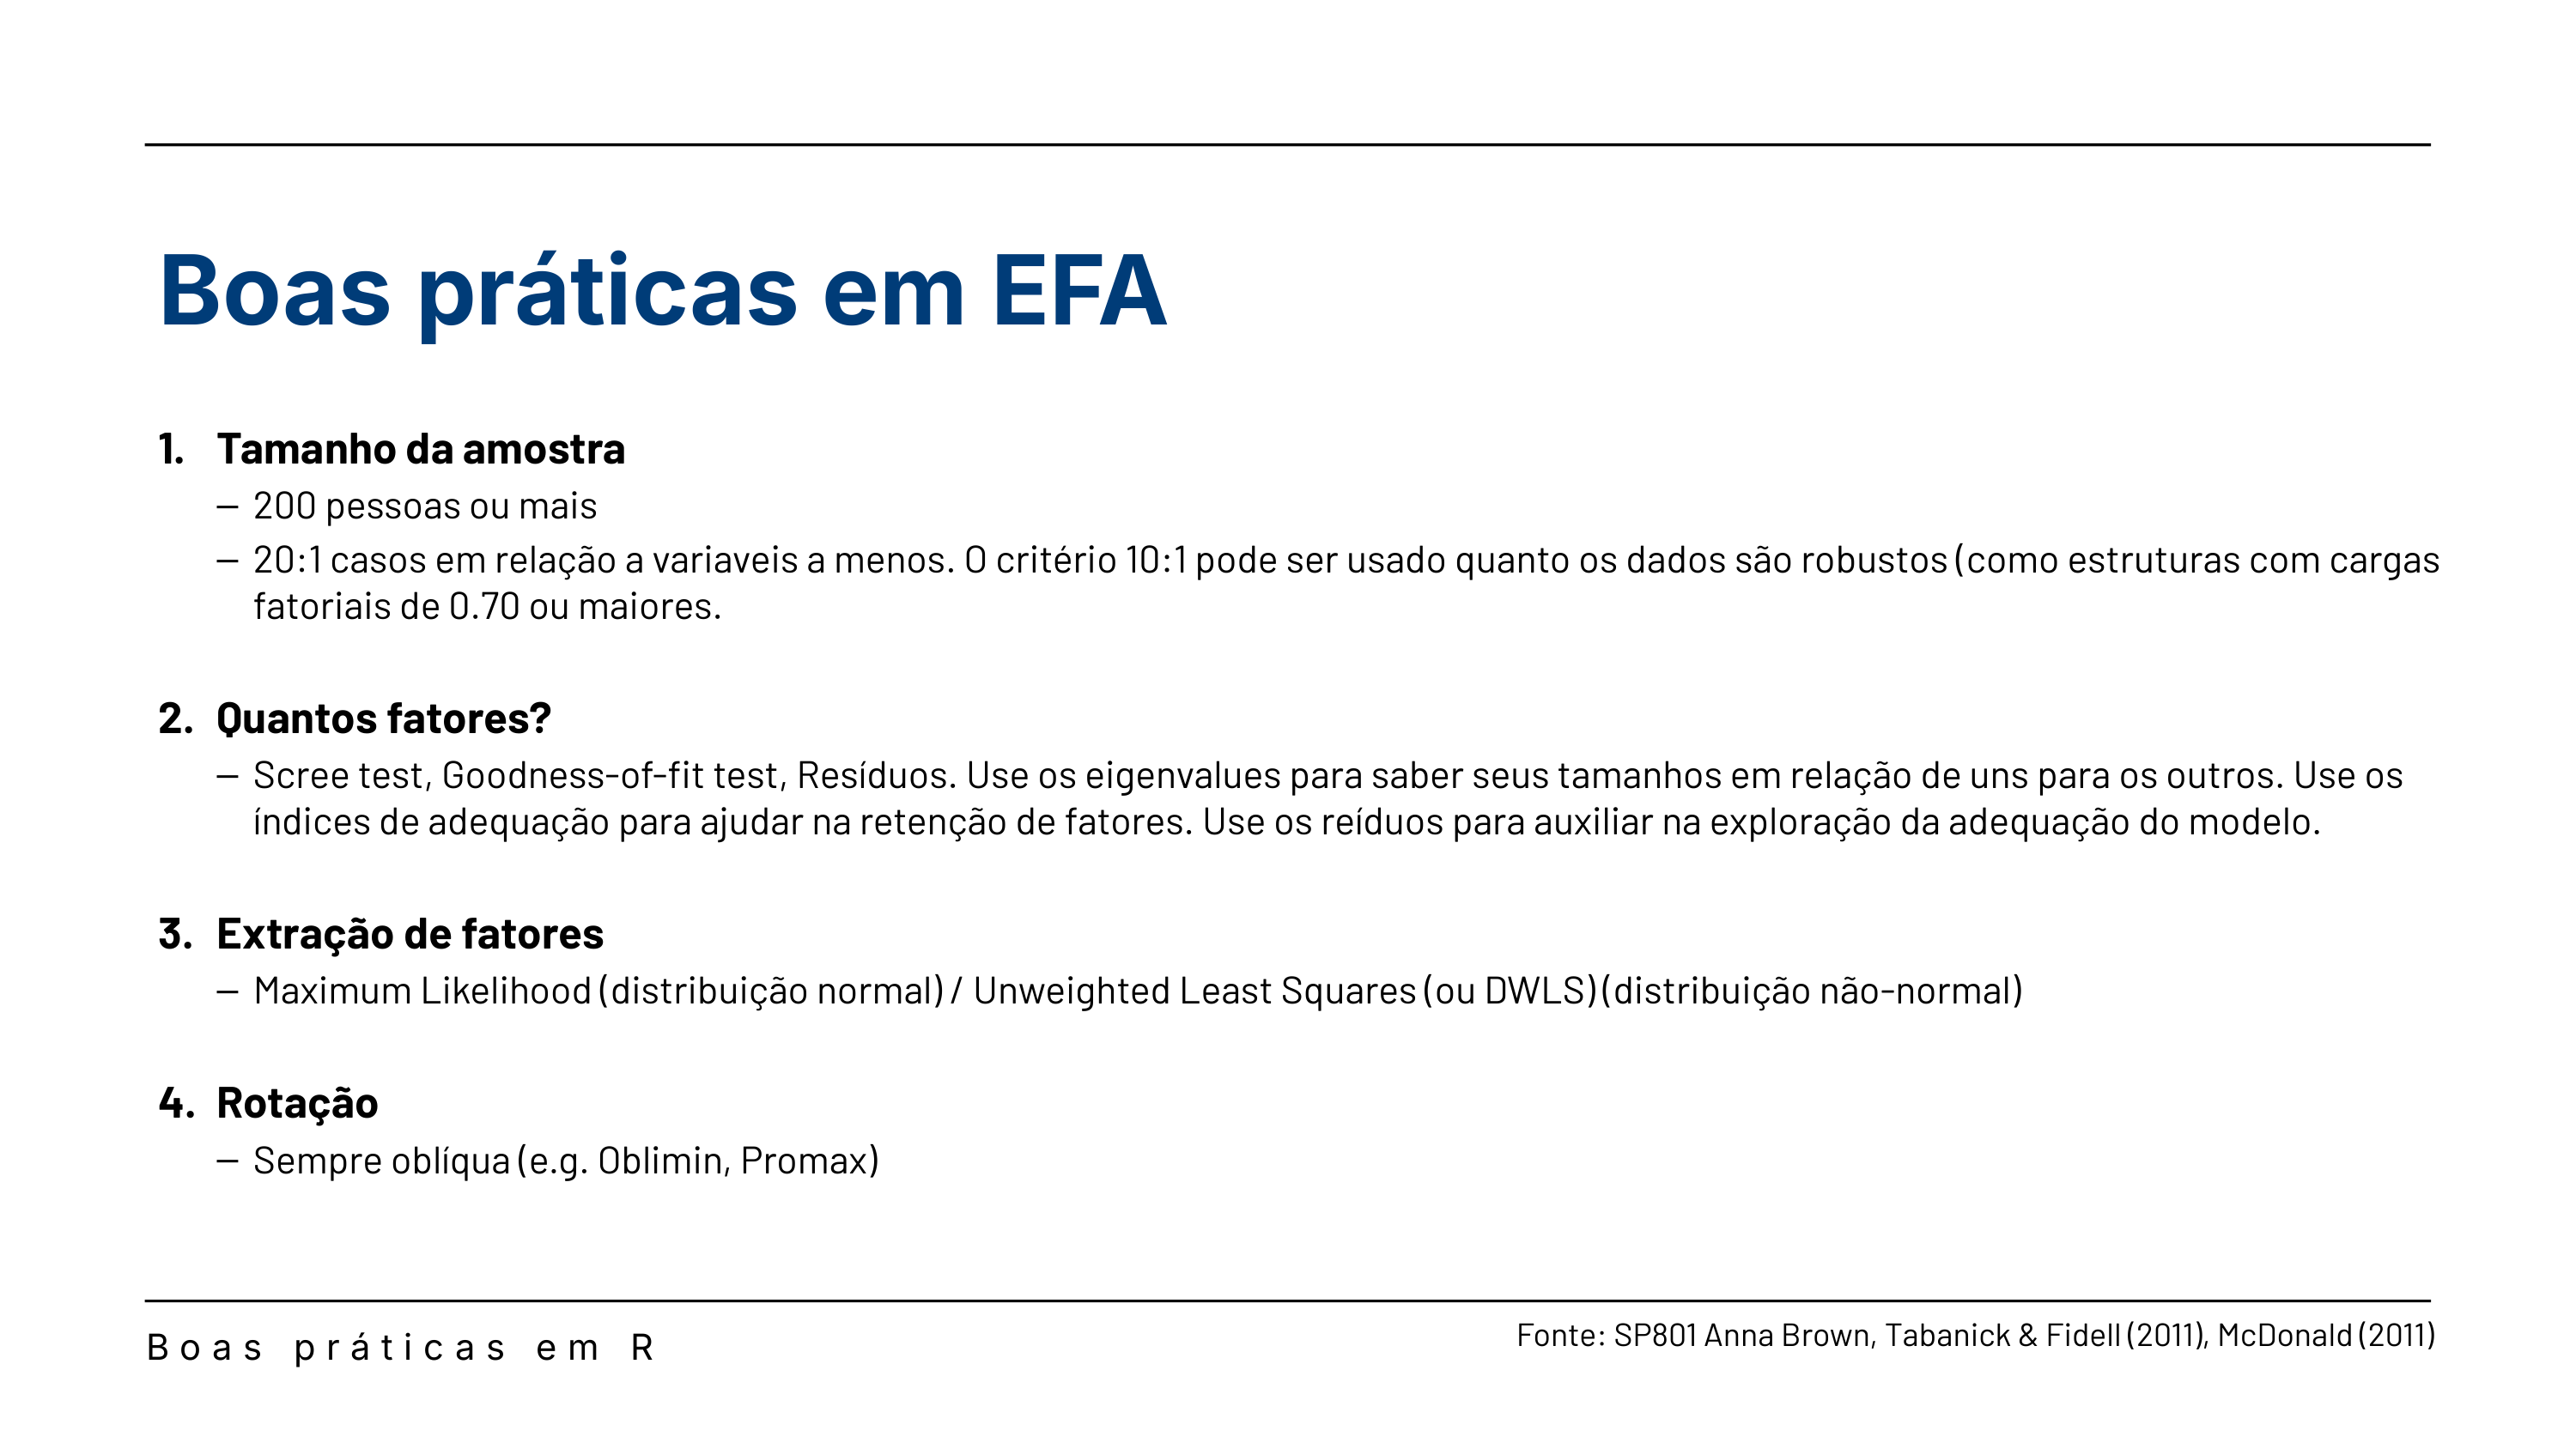

Boas práticas em EFA

Tamanho da amostra
200 pessoas ou mais
20:1 casos em relação a variaveis a menos. O critério 10:1 pode ser usado quanto os dados são robustos (como estruturas com cargas fatoriais de 0.70 ou maiores.

Quantos fatores?
Scree test, Goodness-of-fit test, Resíduos. Use os eigenvalues para saber seus tamanhos em relação de uns para os outros. Use os índices de adequação para ajudar na retenção de fatores. Use os reíduos para auxiliar na exploração da adequação do modelo.

Extração de fatores
Maximum Likelihood (distribuição normal) / Unweighted Least Squares (ou DWLS) (distribuição não-normal)

Rotação
Sempre oblíqua (e.g. Oblimin, Promax)

Fonte: SP801 Anna Brown, Tabanick & Fidell (2011), McDonald (2011)
Boas práticas em R